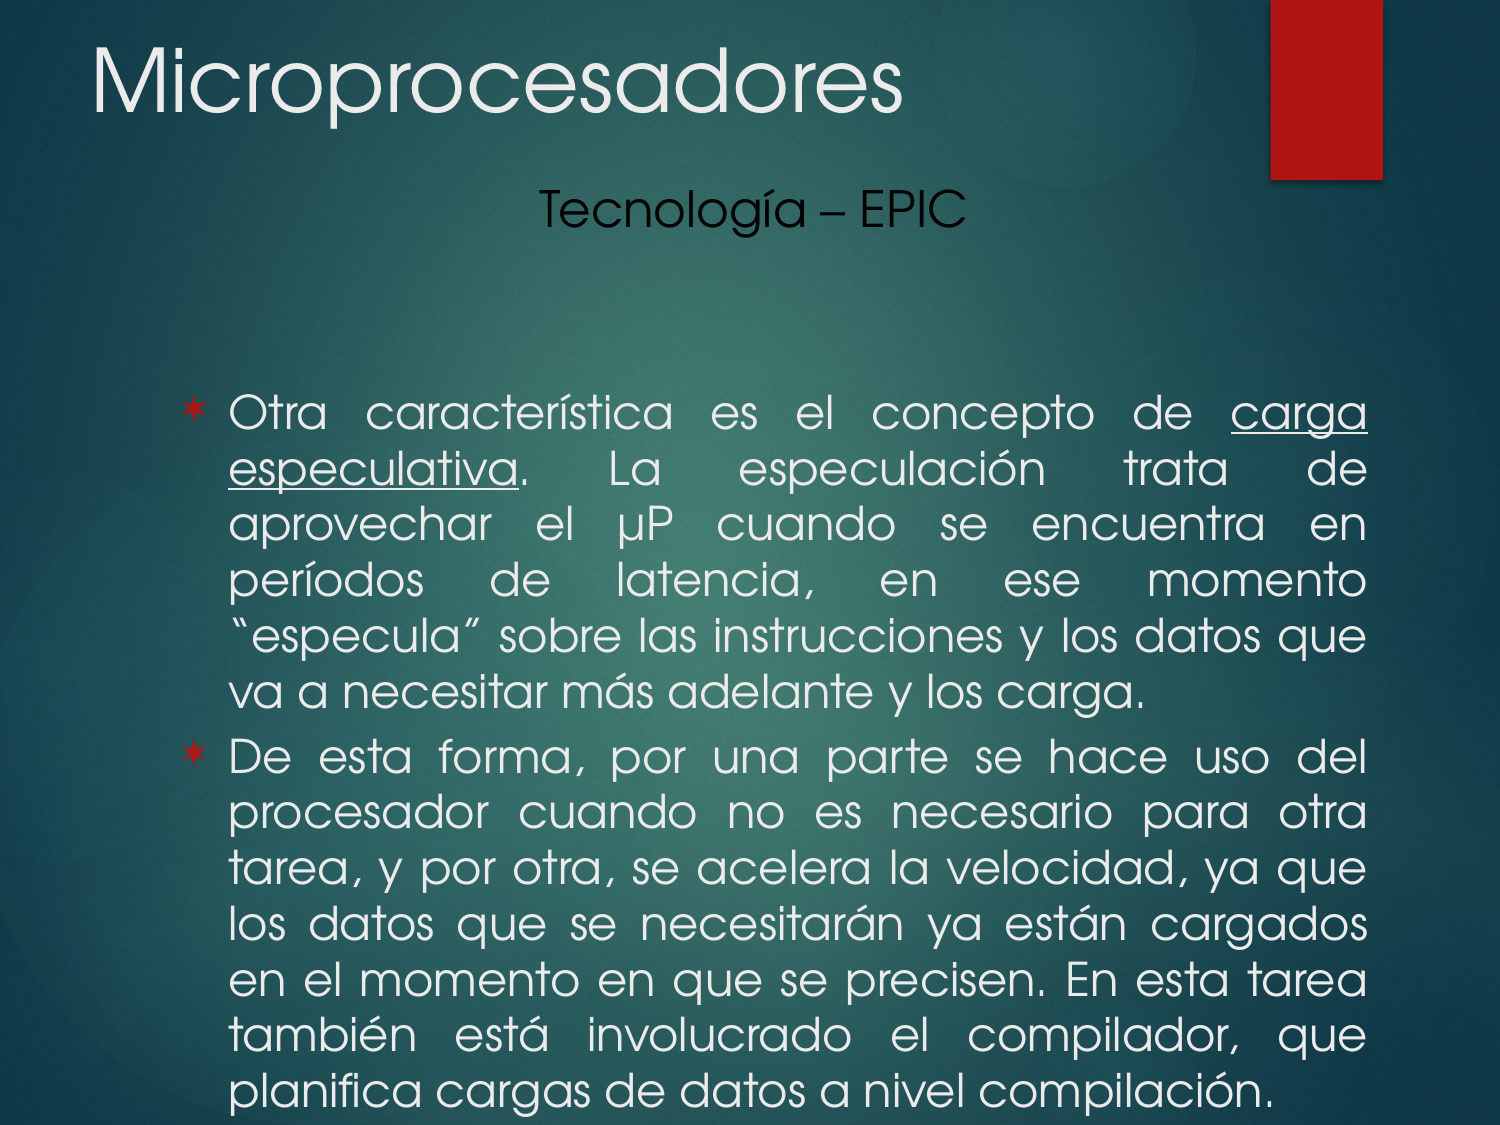

# Microprocesadores
Tecnología – EPIC

Otra característica es el concepto de carga especulativa. La especulación trata de aprovechar el μP cuando se encuentra en períodos de latencia, en ese momento “especula” sobre las instrucciones y los datos que va a necesitar más adelante y los carga.
De esta forma, por una parte se hace uso del procesador cuando no es necesario para otra tarea, y por otra, se acelera la velocidad, ya que los datos que se necesitarán ya están cargados en el momento en que se precisen. En esta tarea también está involucrado el compilador, que planifica cargas de datos a nivel compilación.